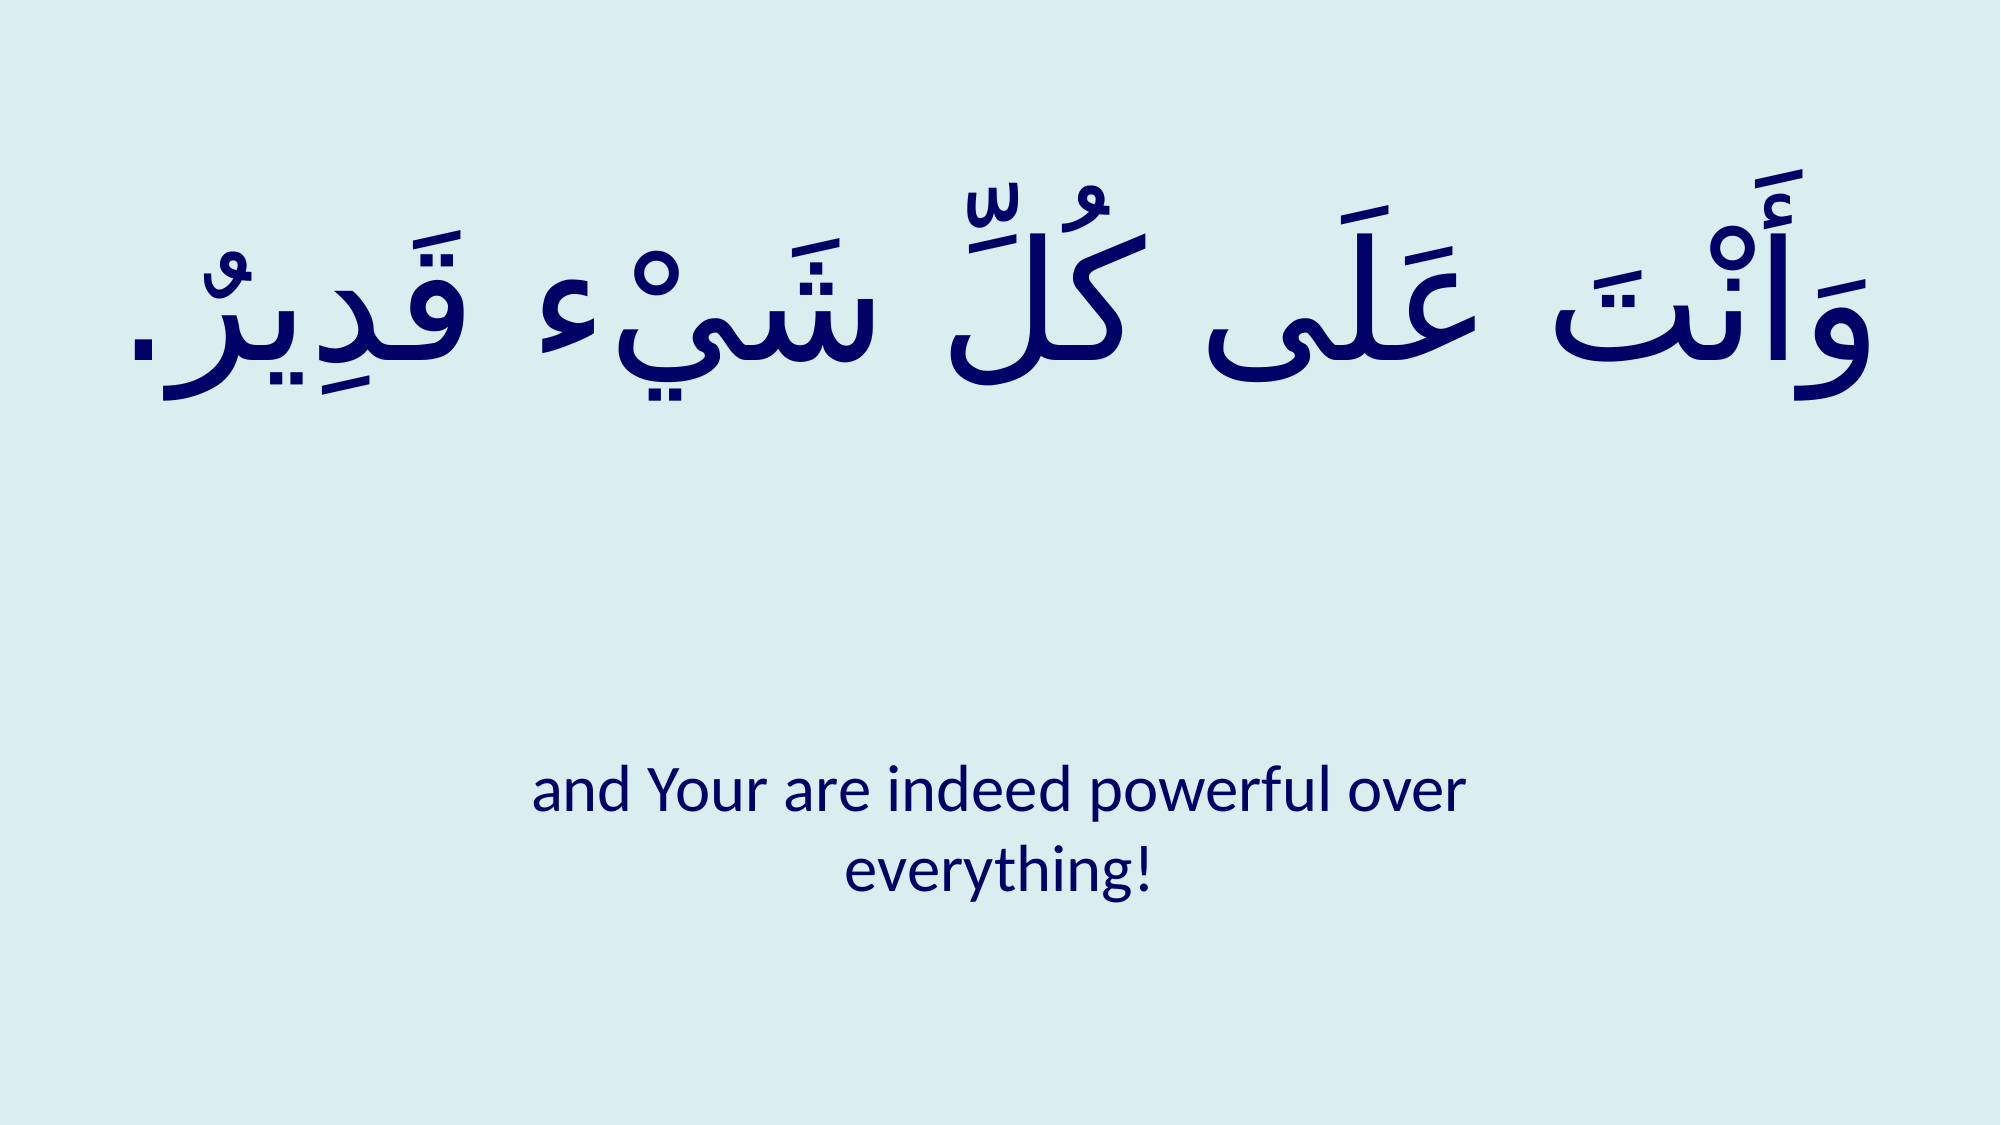

# وَأَنْتَ عَلَى كُلِّ شَيْء قَدِيرٌ.
and Your are indeed powerful over everything!